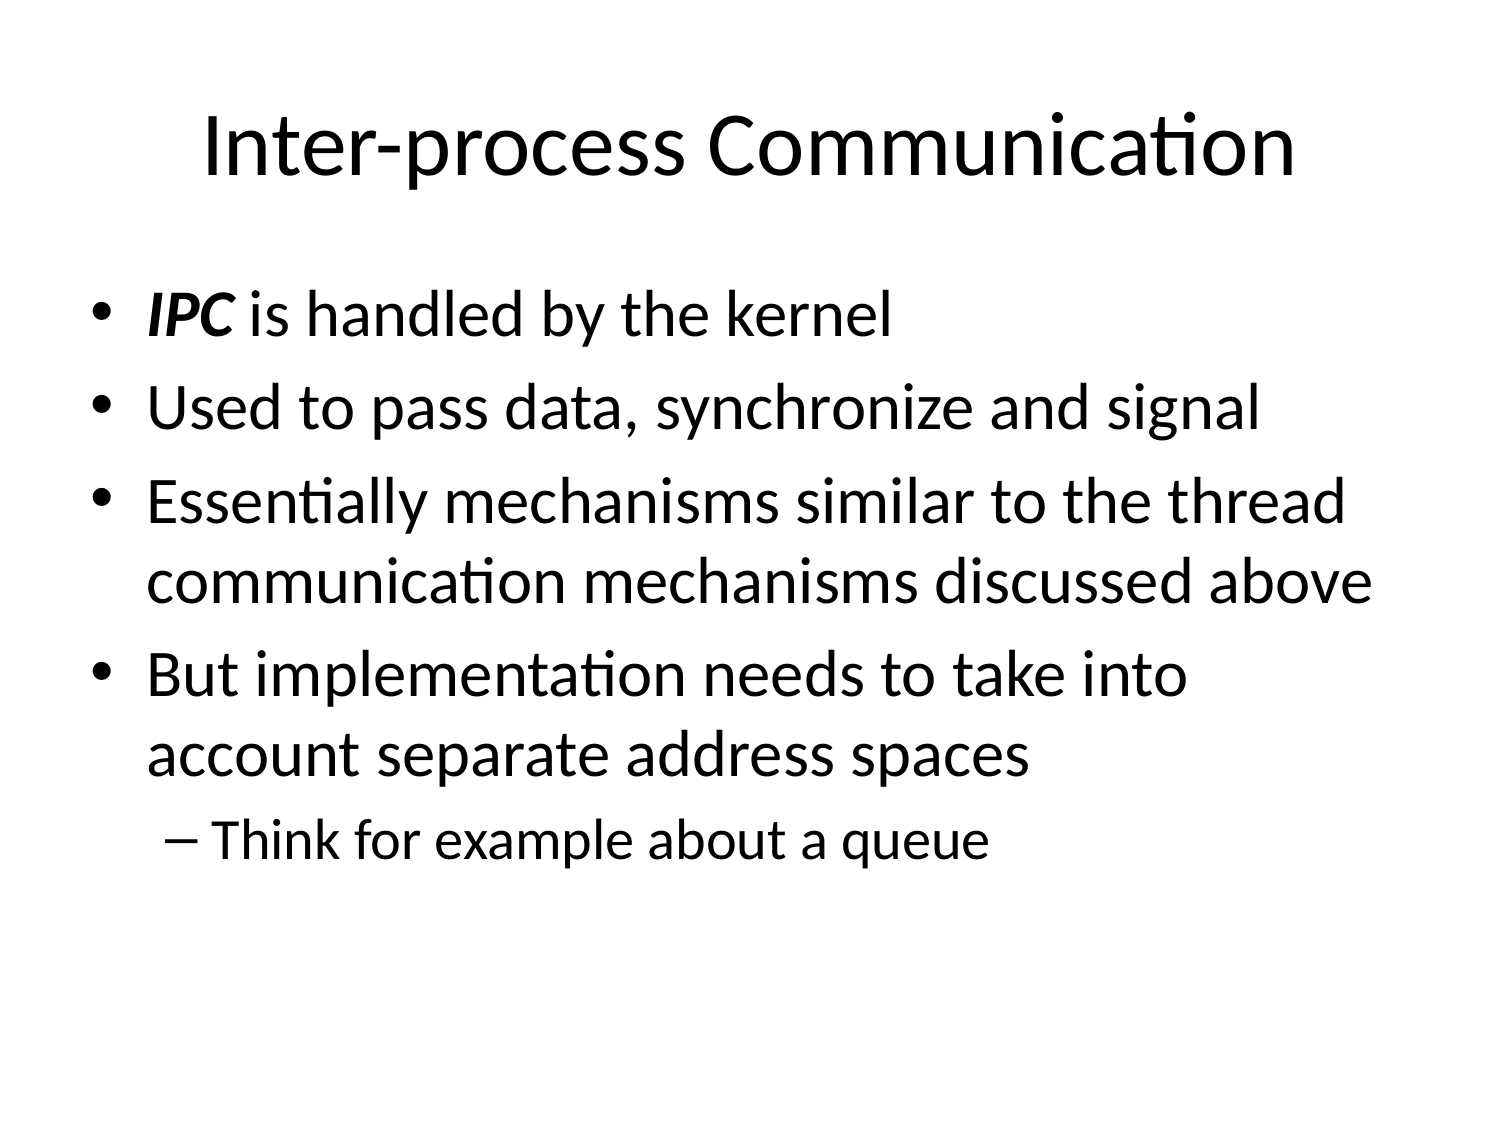

# Inter-process Communication
IPC is handled by the kernel
Used to pass data, synchronize and signal
Essentially mechanisms similar to the thread communication mechanisms discussed above
But implementation needs to take into account separate address spaces
Think for example about a queue